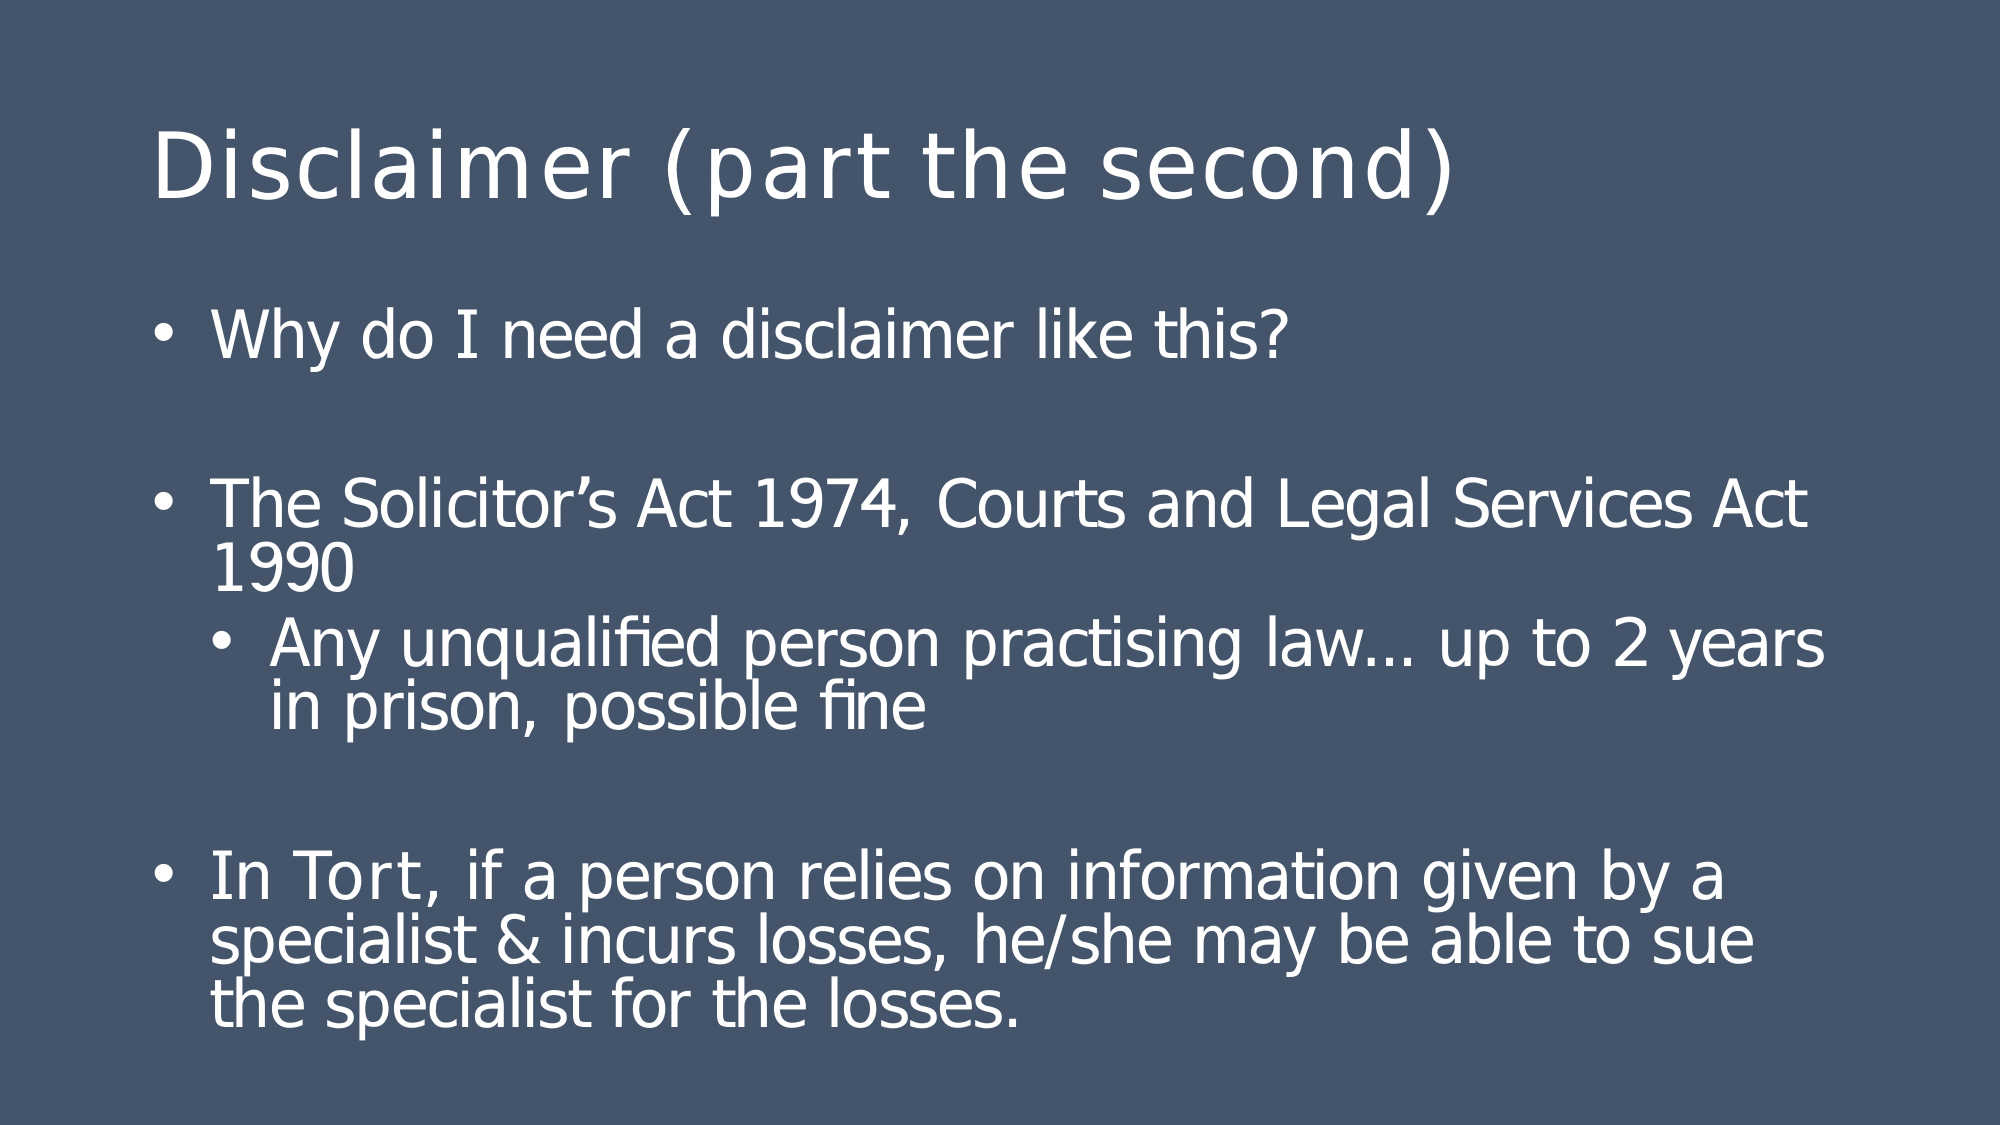

# Disclaimer (part the second)
Why do I need a disclaimer like this?

The Solicitor’s Act 1974, Courts and Legal Services Act 1990
Any unqualified person practising law… up to 2 years in prison, possible fine

In Tort, if a person relies on information given by a specialist & incurs losses, he/she may be able to sue the specialist for the losses.